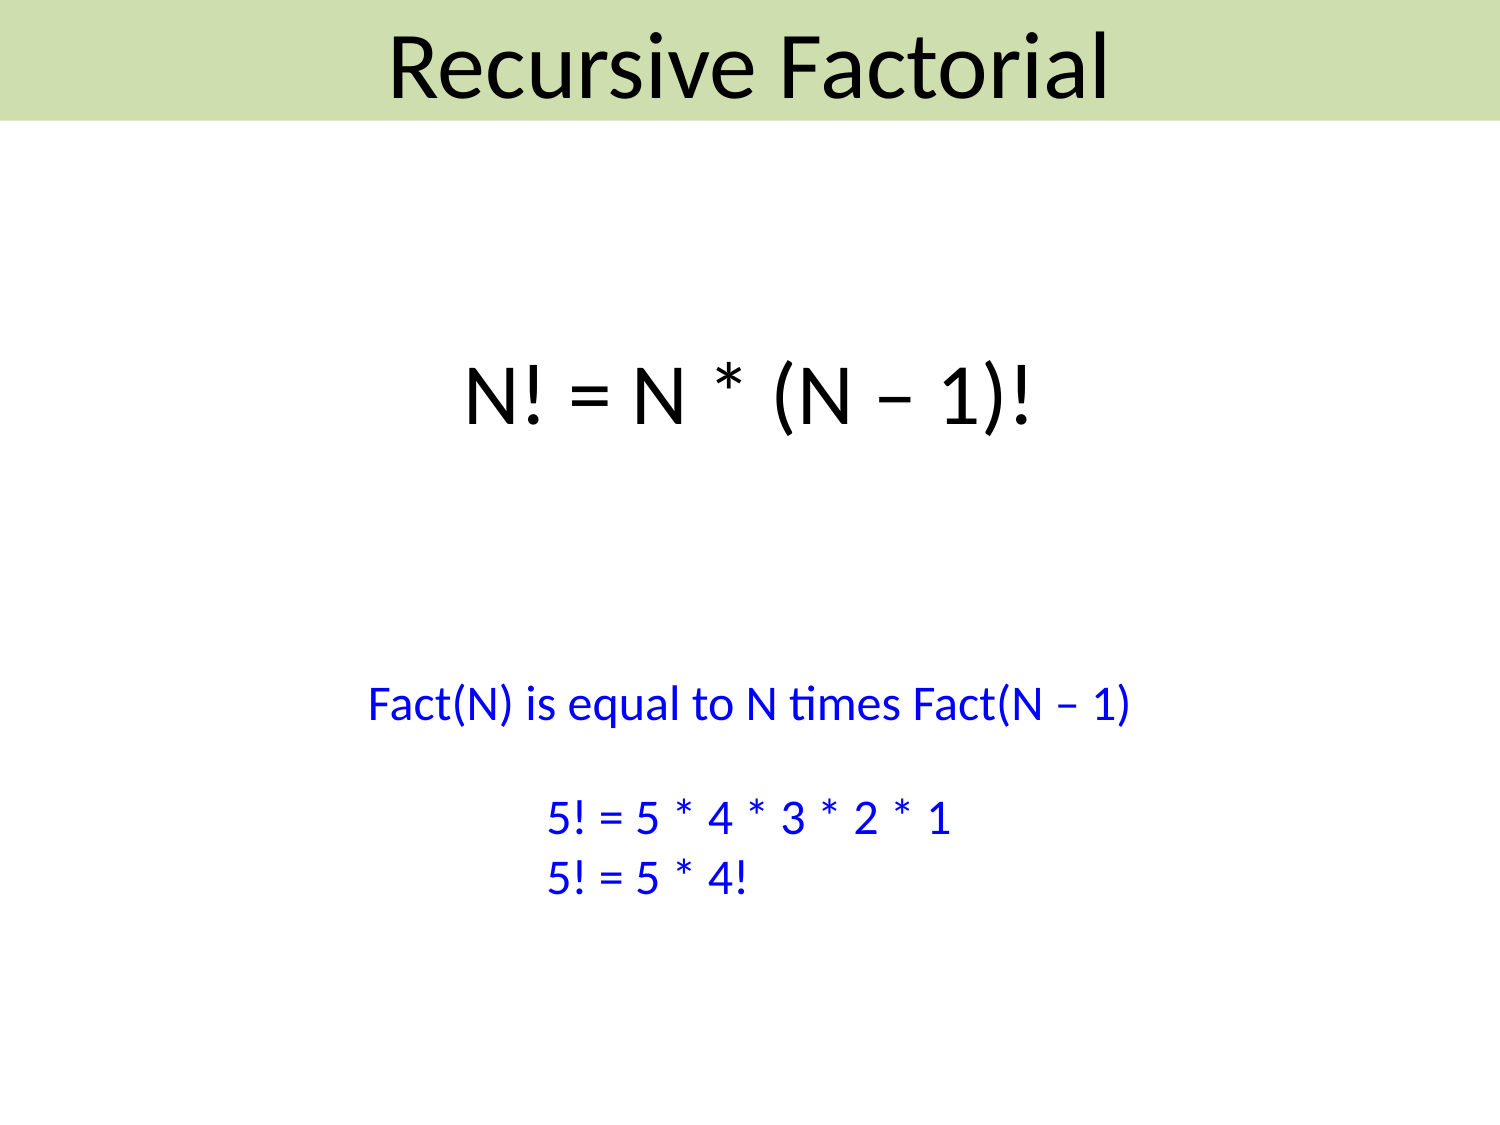

Recursive Factorial
N! = N * (N – 1)!
Fact(N) is equal to N times Fact(N – 1)
5! = 5 * 4 * 3 * 2 * 1
5! = 5 * 4!